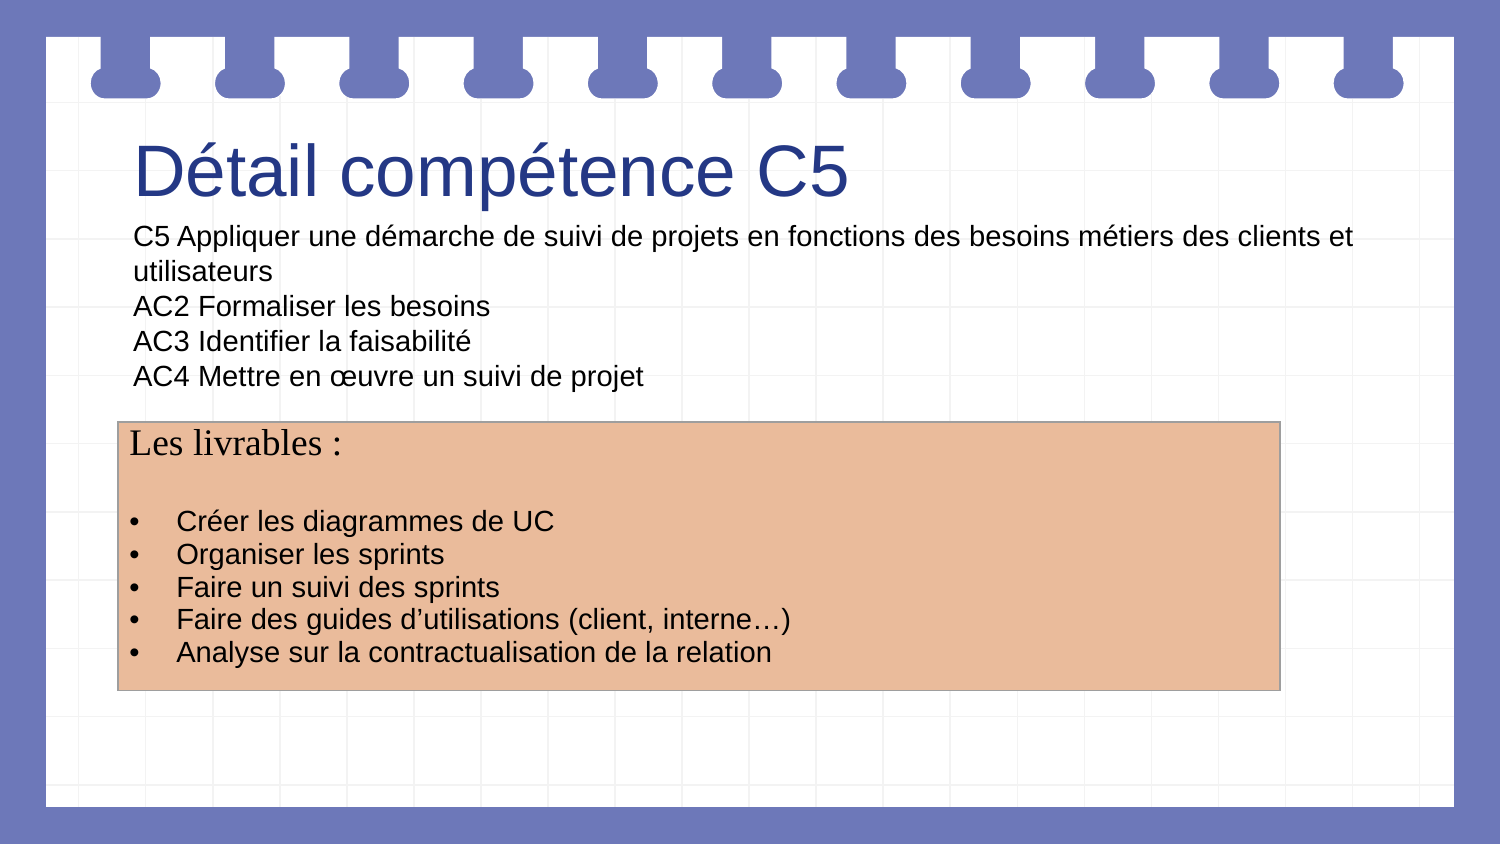

# Détail compétence C5
C5 Appliquer une démarche de suivi de projets en fonctions des besoins métiers des clients et utilisateurs
AC2 Formaliser les besoins
AC3 Identifier la faisabilité
AC4 Mettre en œuvre un suivi de projet

| Les livrables : Créer les diagrammes de UC Organiser les sprints Faire un suivi des sprints Faire des guides d’utilisations (client, interne…) Analyse sur la contractualisation de la relation |
| --- |